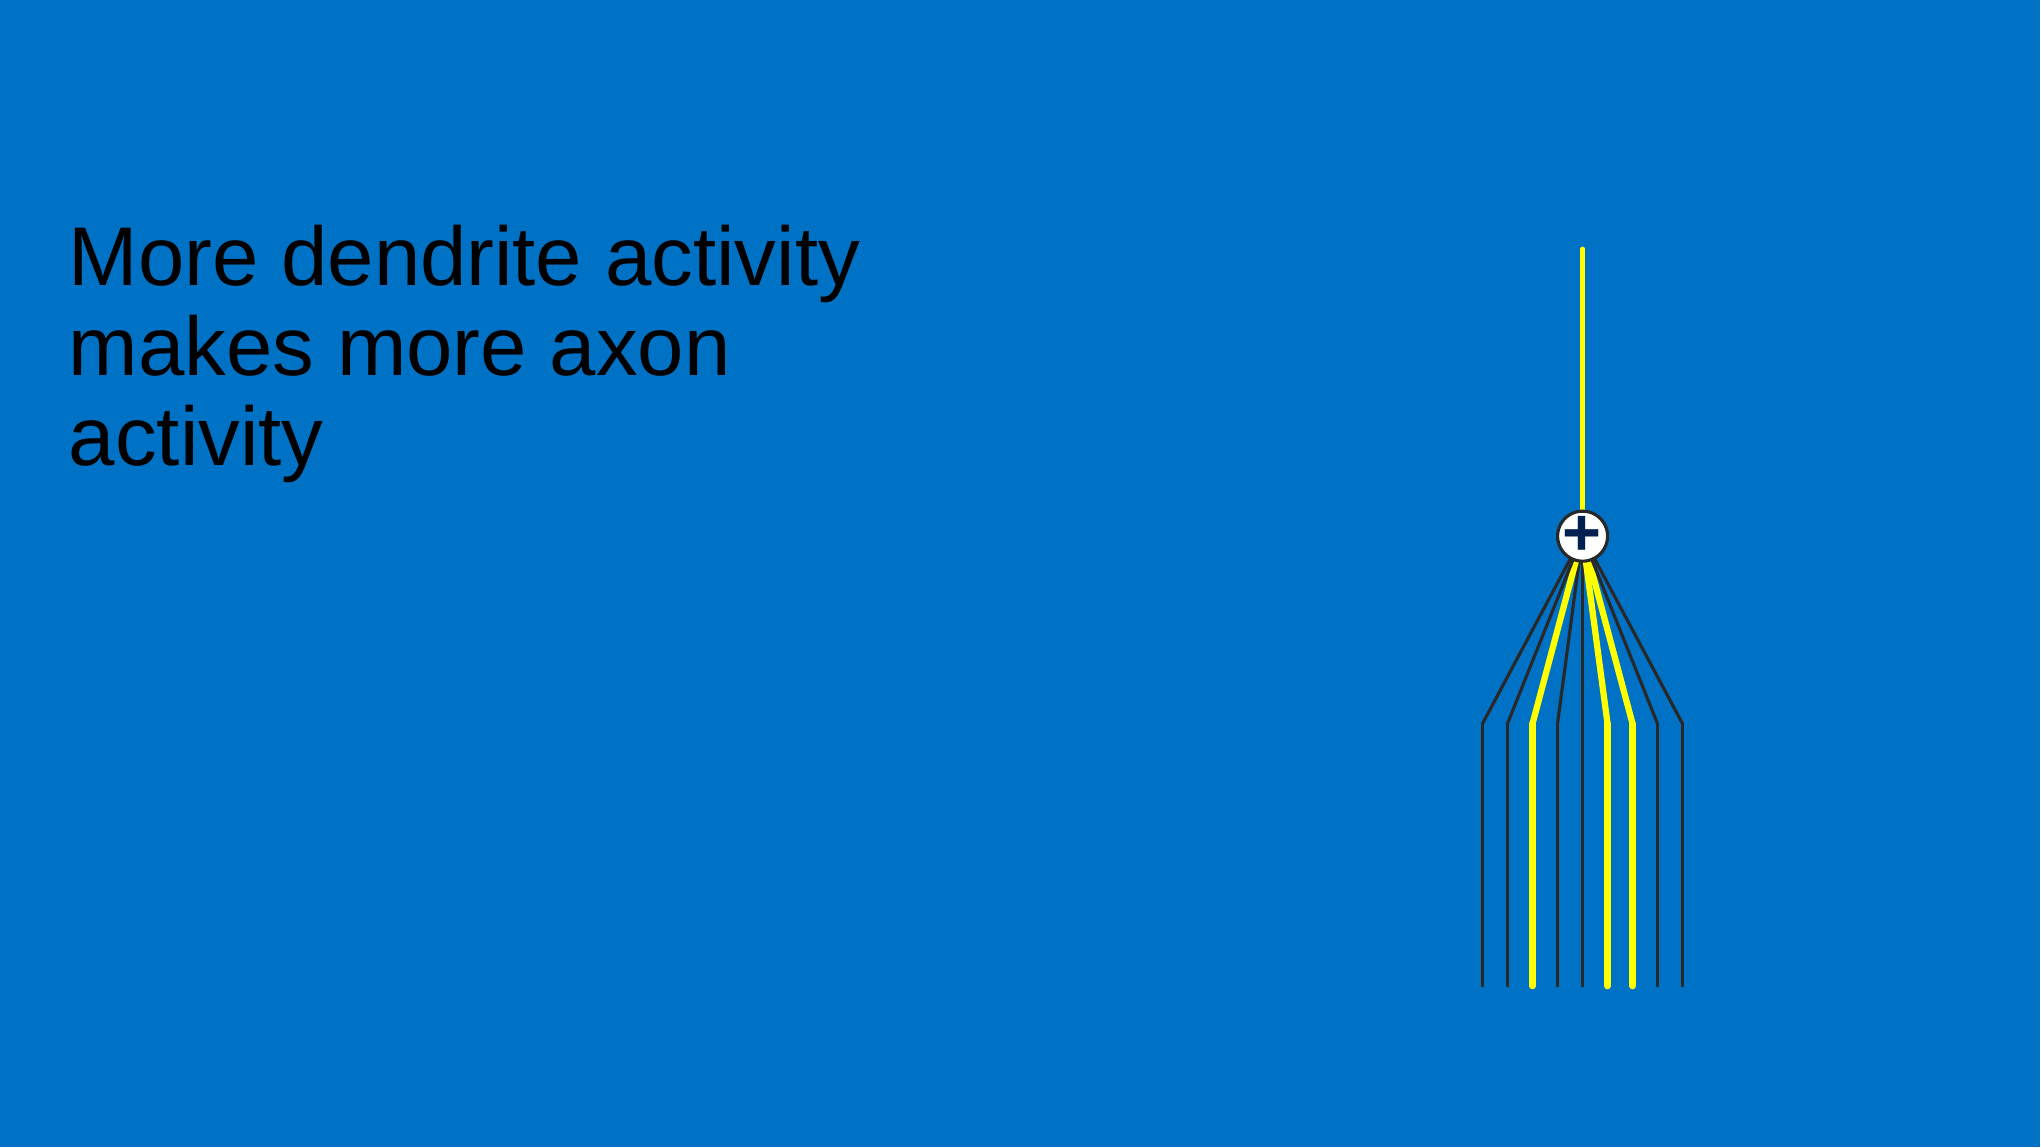

#
More dendrite activity makes more axon activity
+